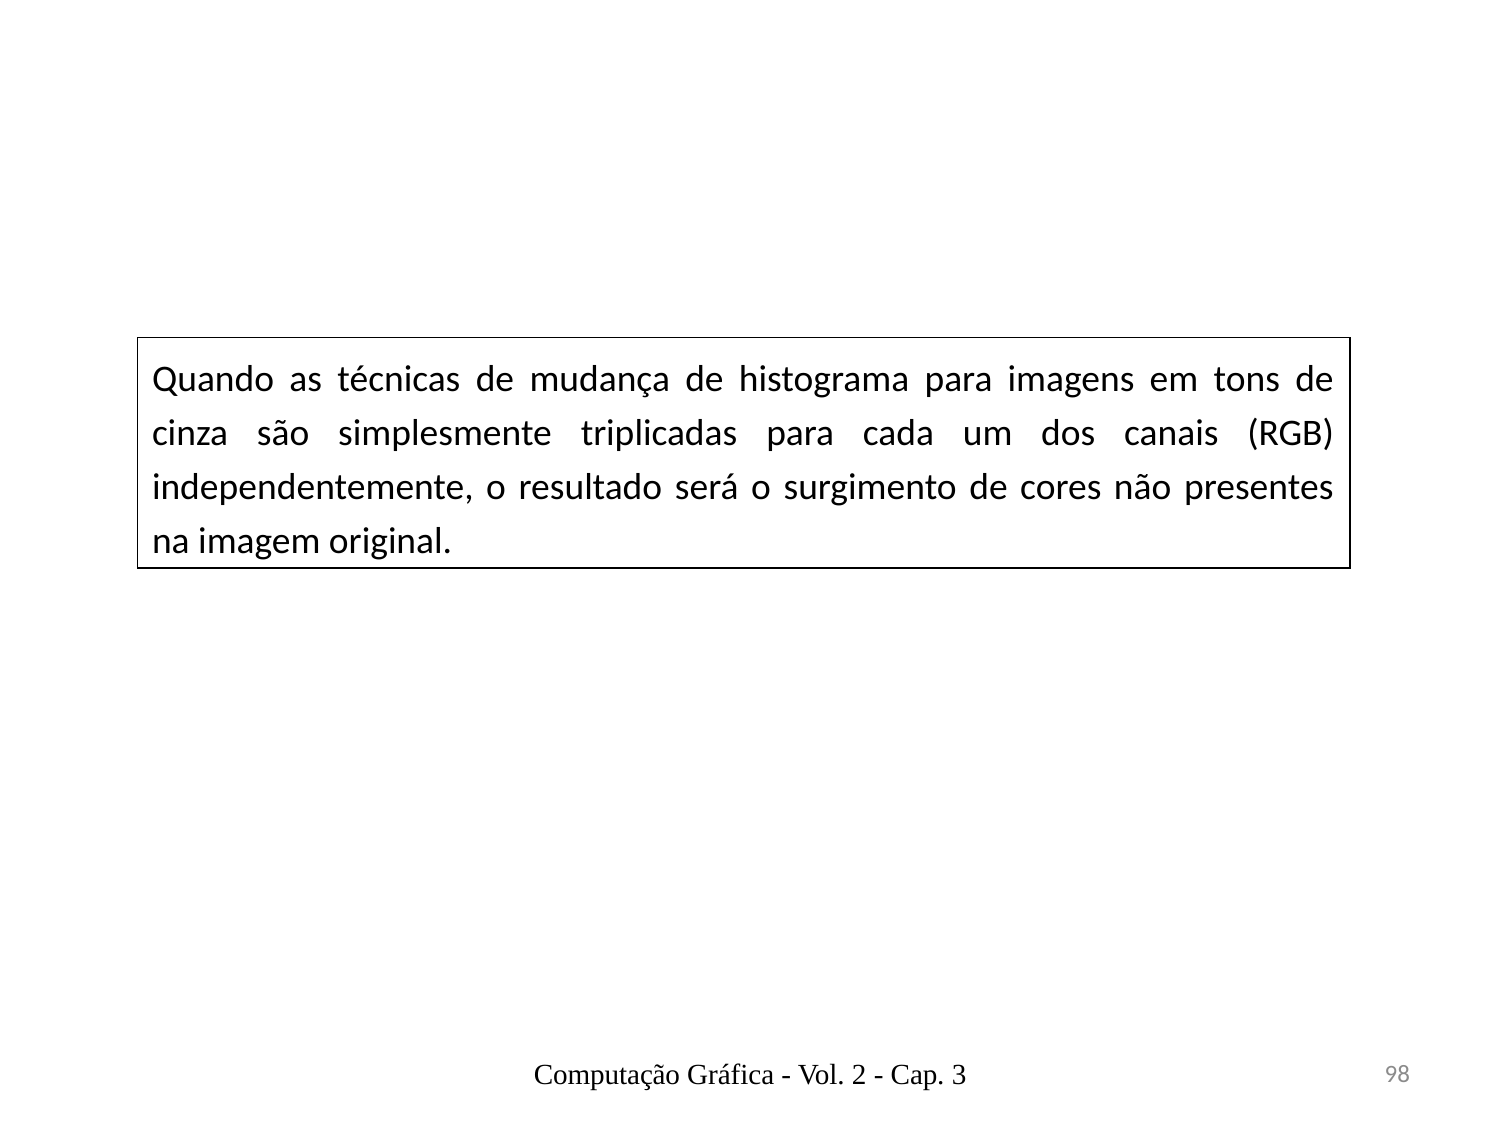

Quando as técnicas de mudança de histograma para imagens em tons de cinza são simplesmente triplicadas para cada um dos canais (RGB) independentemente, o resultado será o surgimento de cores não presentes na imagem original.
Computação Gráfica - Vol. 2 - Cap. 3
98